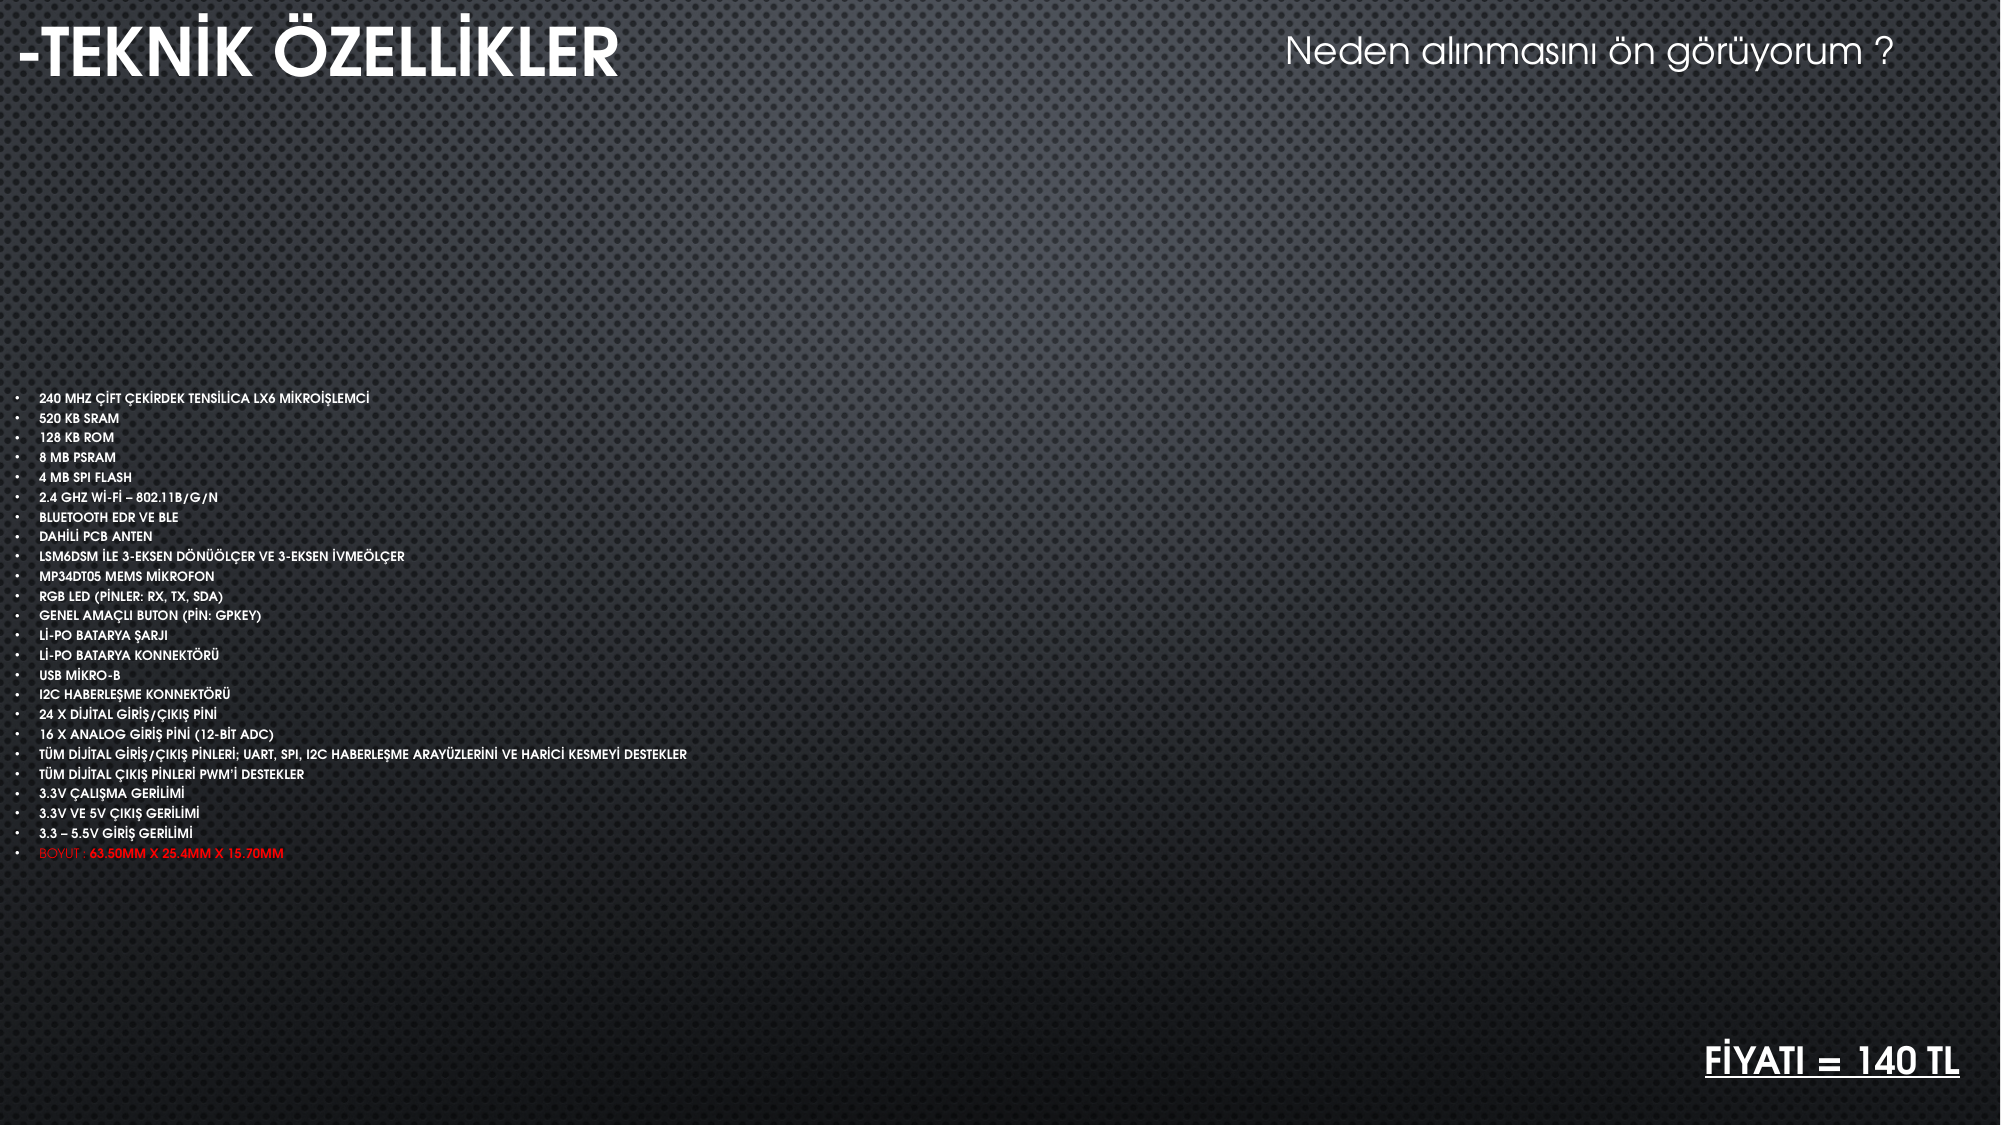

# -Teknik Özellikler
Neden alınmasını ön görüyorum ?
240 MHz Çift Çekirdek Tensilica LX6 Mikroişlemci
520 KB SRAM
128 KB ROM
8 MB PSRAM
4 MB SPI Flash
2.4 GHz Wi-Fi – 802.11b/g/n
Bluetooth EDR ve BLE
Dahili PCB Anten
LSM6DSM ile 3-Eksen Dönüölçer ve 3-Eksen İvmeölçer
MP34DT05 MEMS Mikrofon
RGB LED (Pinler: RX, TX, SDA)
Genel Amaçlı Buton (Pin: GPKEY)
Li-Po Batarya Şarjı
Li-Po Batarya Konnektörü
USB Mikro-B
I2C Haberleşme Konnektörü
24 x Dijital Giriş/Çıkış Pini
16 x Analog Giriş Pini (12-bit ADC)
Tüm Dijital Giriş/Çıkış Pinleri; UART, SPI, I2C Haberleşme Arayüzlerini ve Harici Kesmeyi Destekler
Tüm Dijital Çıkış Pinleri PWM’i Destekler
3.3V Çalışma Gerilimi
3.3V ve 5V Çıkış Gerilimi
3.3 – 5.5V Giriş Gerilimi
BOYUT : 63.50mm x 25.4mm x 15.70mm

FİYATI = 140 TL